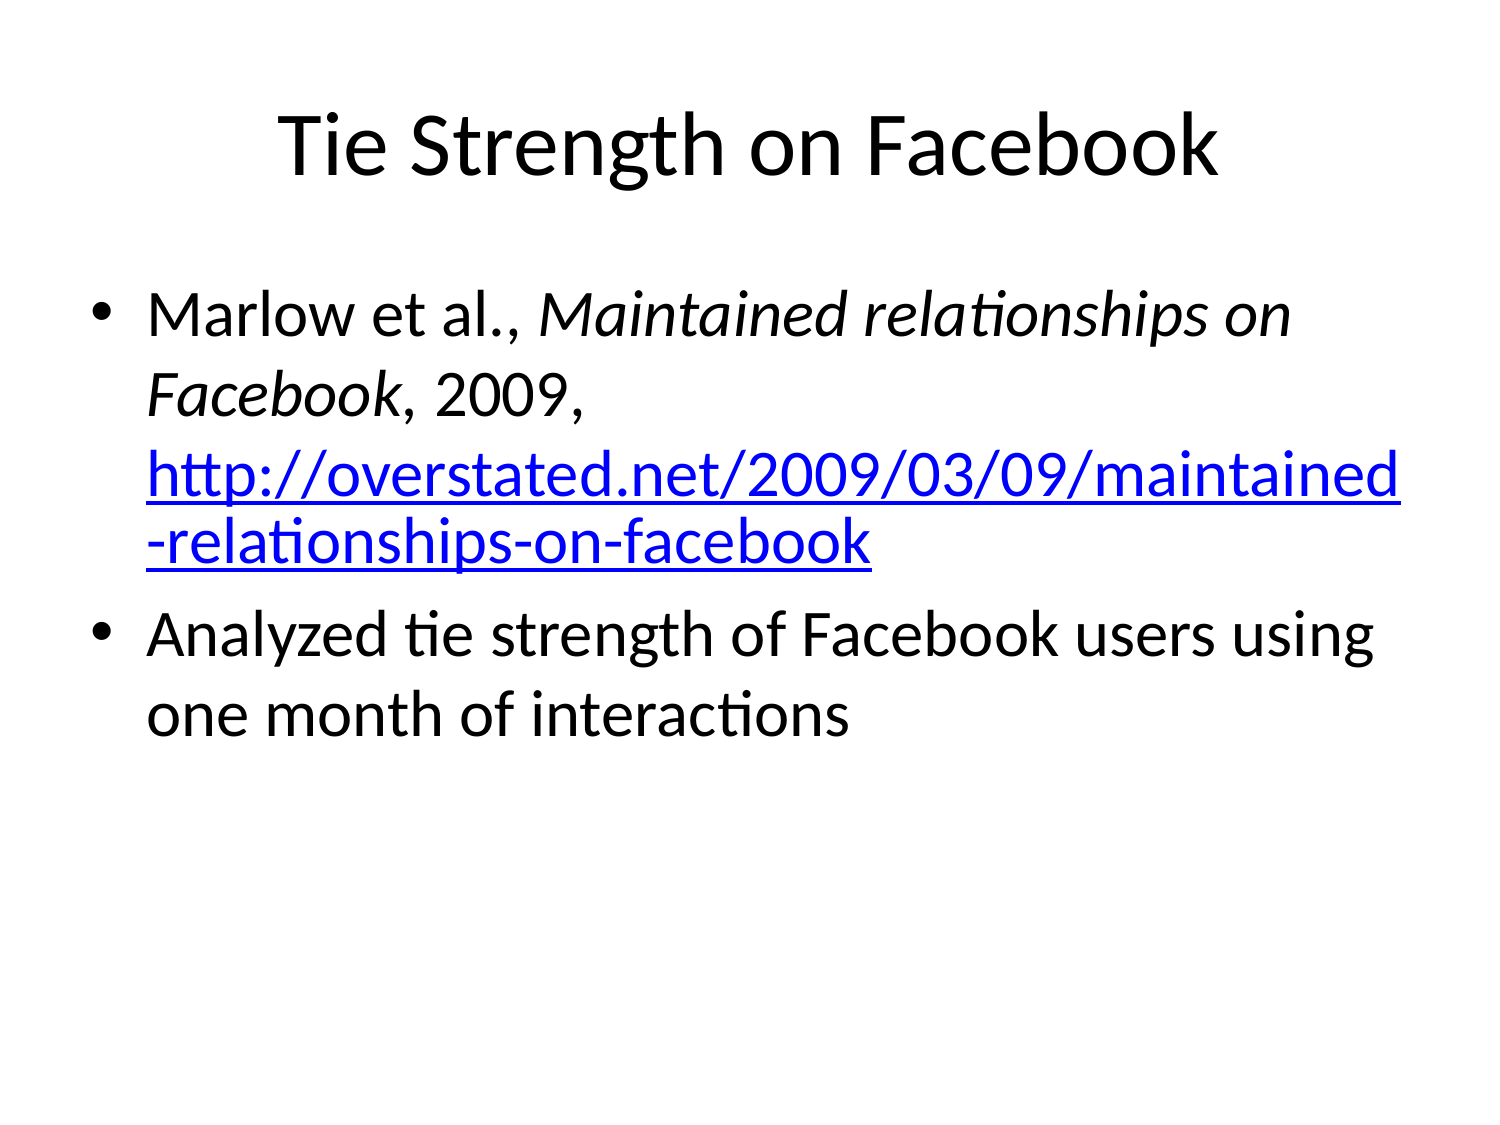

# Tie Strength on Facebook
Marlow et al., Maintained relationships on Facebook, 2009, http://overstated.net/2009/03/09/maintained-relationships-on-facebook
Analyzed tie strength of Facebook users using one month of interactions